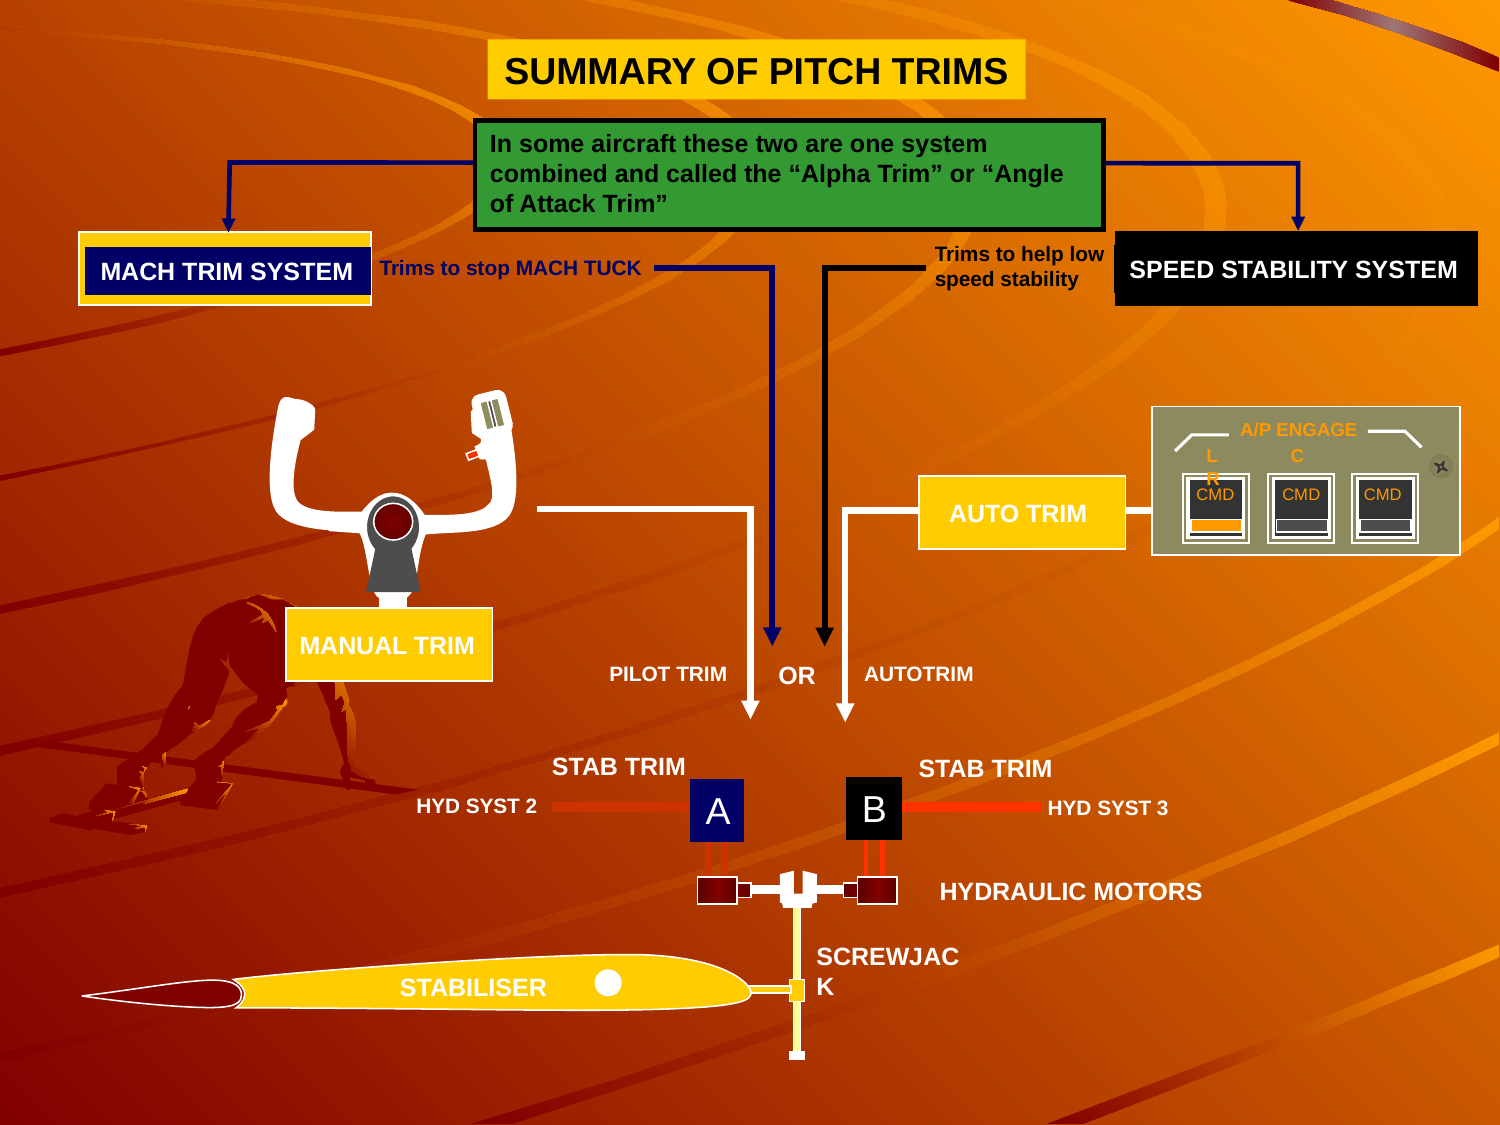

SUMMARY OF PITCH TRIMS
In some aircraft these two are one system combined and called the “Alpha Trim” or “Angle of Attack Trim”

MACH TRIM SYSTEM

SPEED STABILITY SYSTEM
Trims to help low
speed stability
Trims to stop MACH TUCK

A/P ENGAGE

L              C              R

CMD
CMD
CMD

AUTO TRIM

MANUAL TRIM
OR
PILOT TRIM
AUTOTRIM
STAB TRIM
STAB TRIM
B
A
HYD SYST 2
HYD SYST 3

HYDRAULIC MOTORS

SCREWJACK

STABILISER